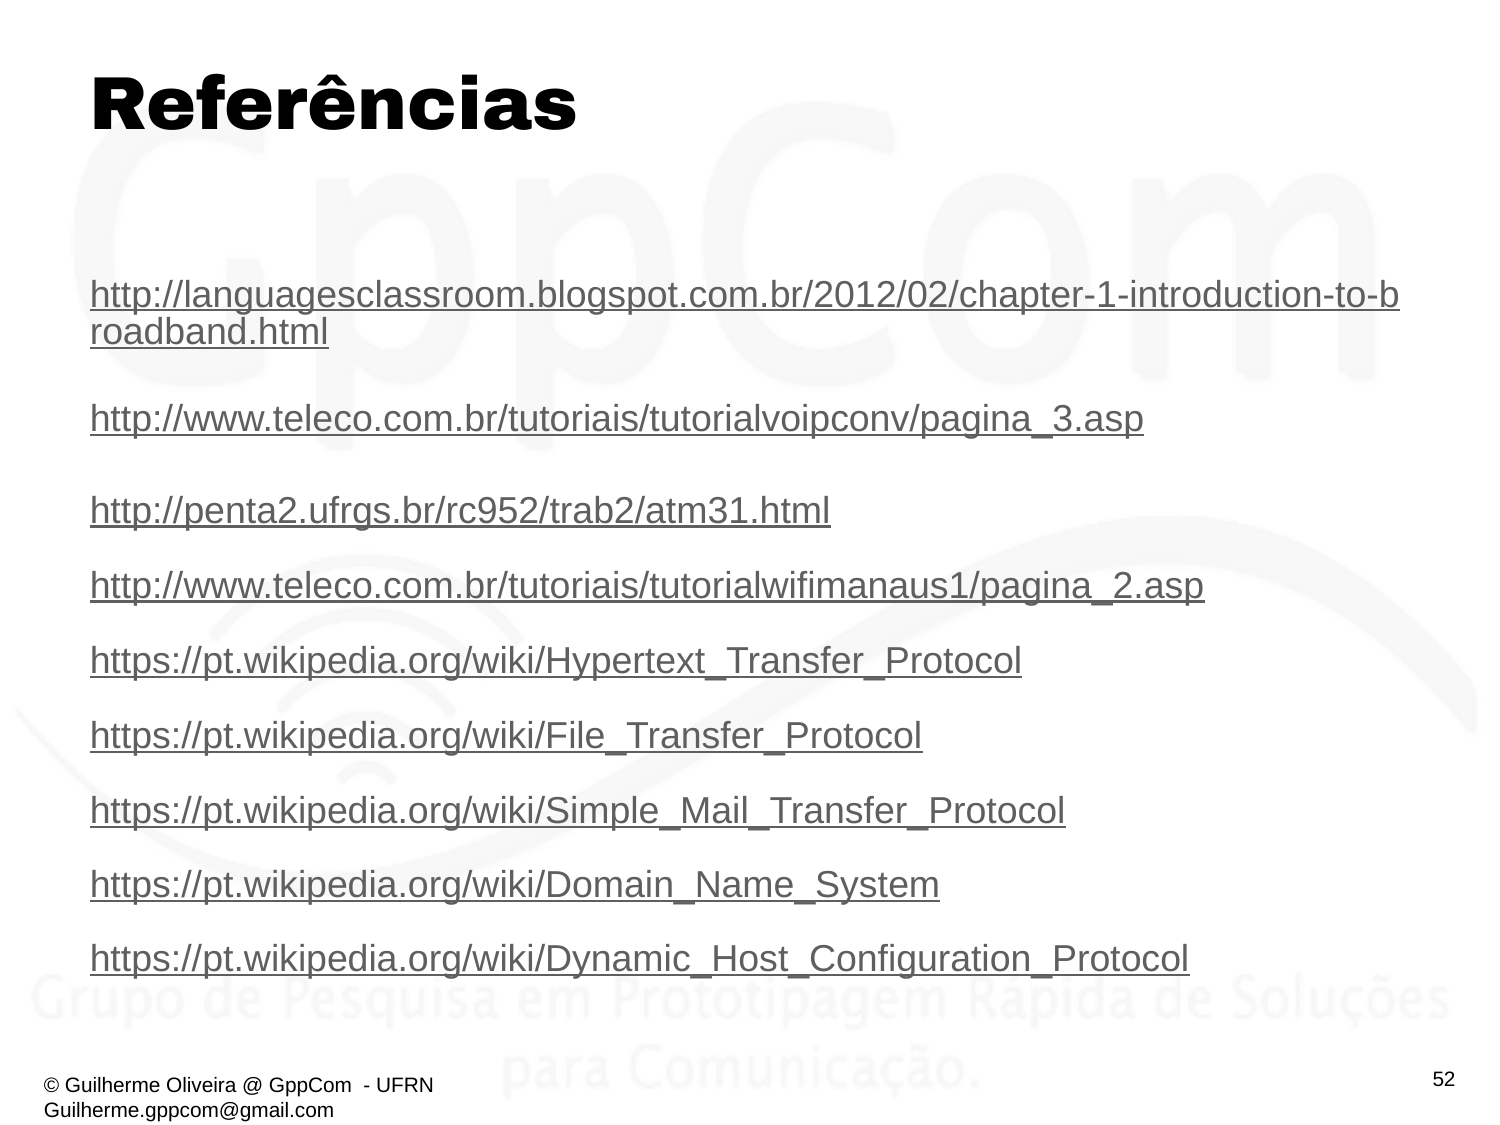

# Referências
http://languagesclassroom.blogspot.com.br/2012/02/chapter-1-introduction-to-broadband.html
http://www.teleco.com.br/tutoriais/tutorialvoipconv/pagina_3.asp

http://penta2.ufrgs.br/rc952/trab2/atm31.html
http://www.teleco.com.br/tutoriais/tutorialwifimanaus1/pagina_2.asp
https://pt.wikipedia.org/wiki/Hypertext_Transfer_Protocol
https://pt.wikipedia.org/wiki/File_Transfer_Protocol
https://pt.wikipedia.org/wiki/Simple_Mail_Transfer_Protocol
https://pt.wikipedia.org/wiki/Domain_Name_System
https://pt.wikipedia.org/wiki/Dynamic_Host_Configuration_Protocol

52